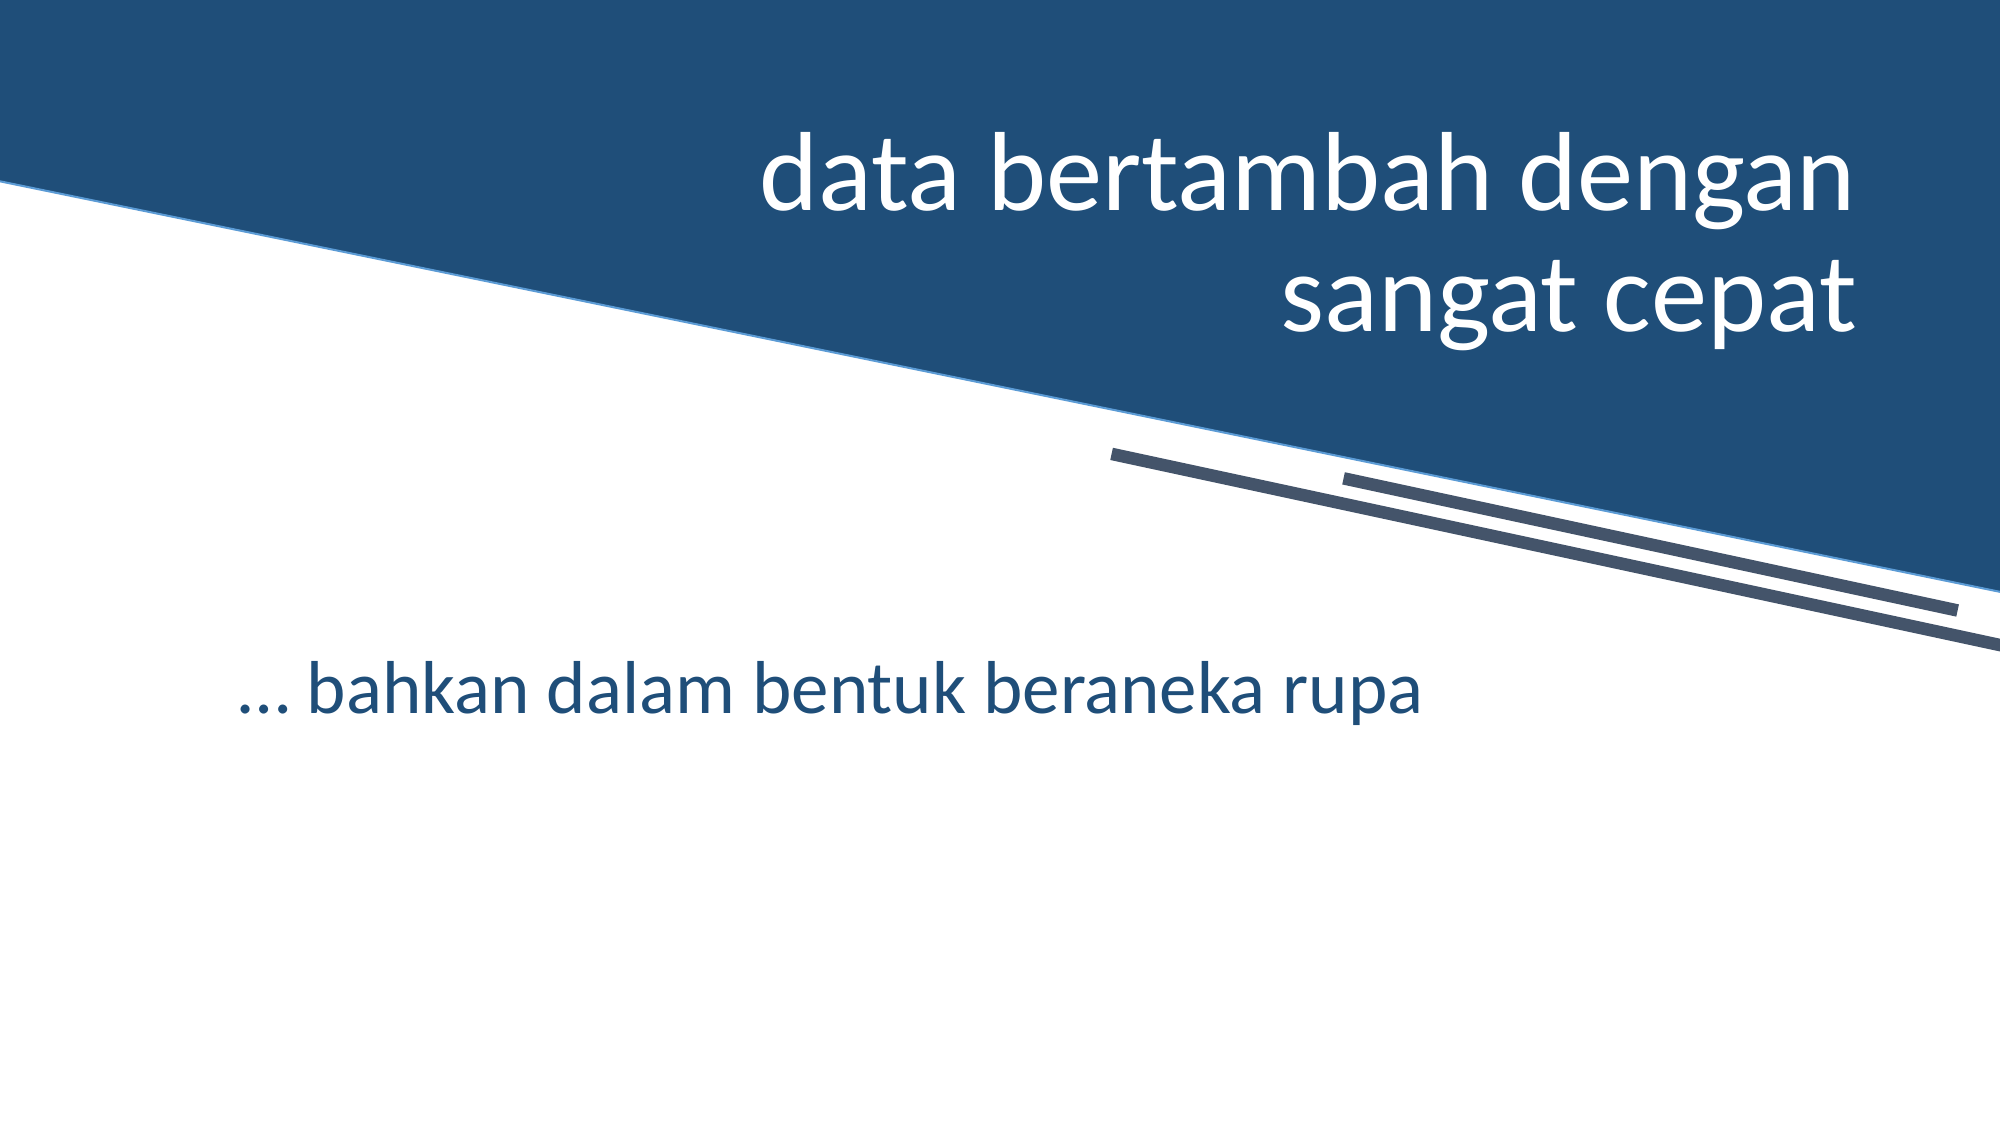

data bertambah dengan sangat cepat
# … bahkan dalam bentuk beraneka rupa